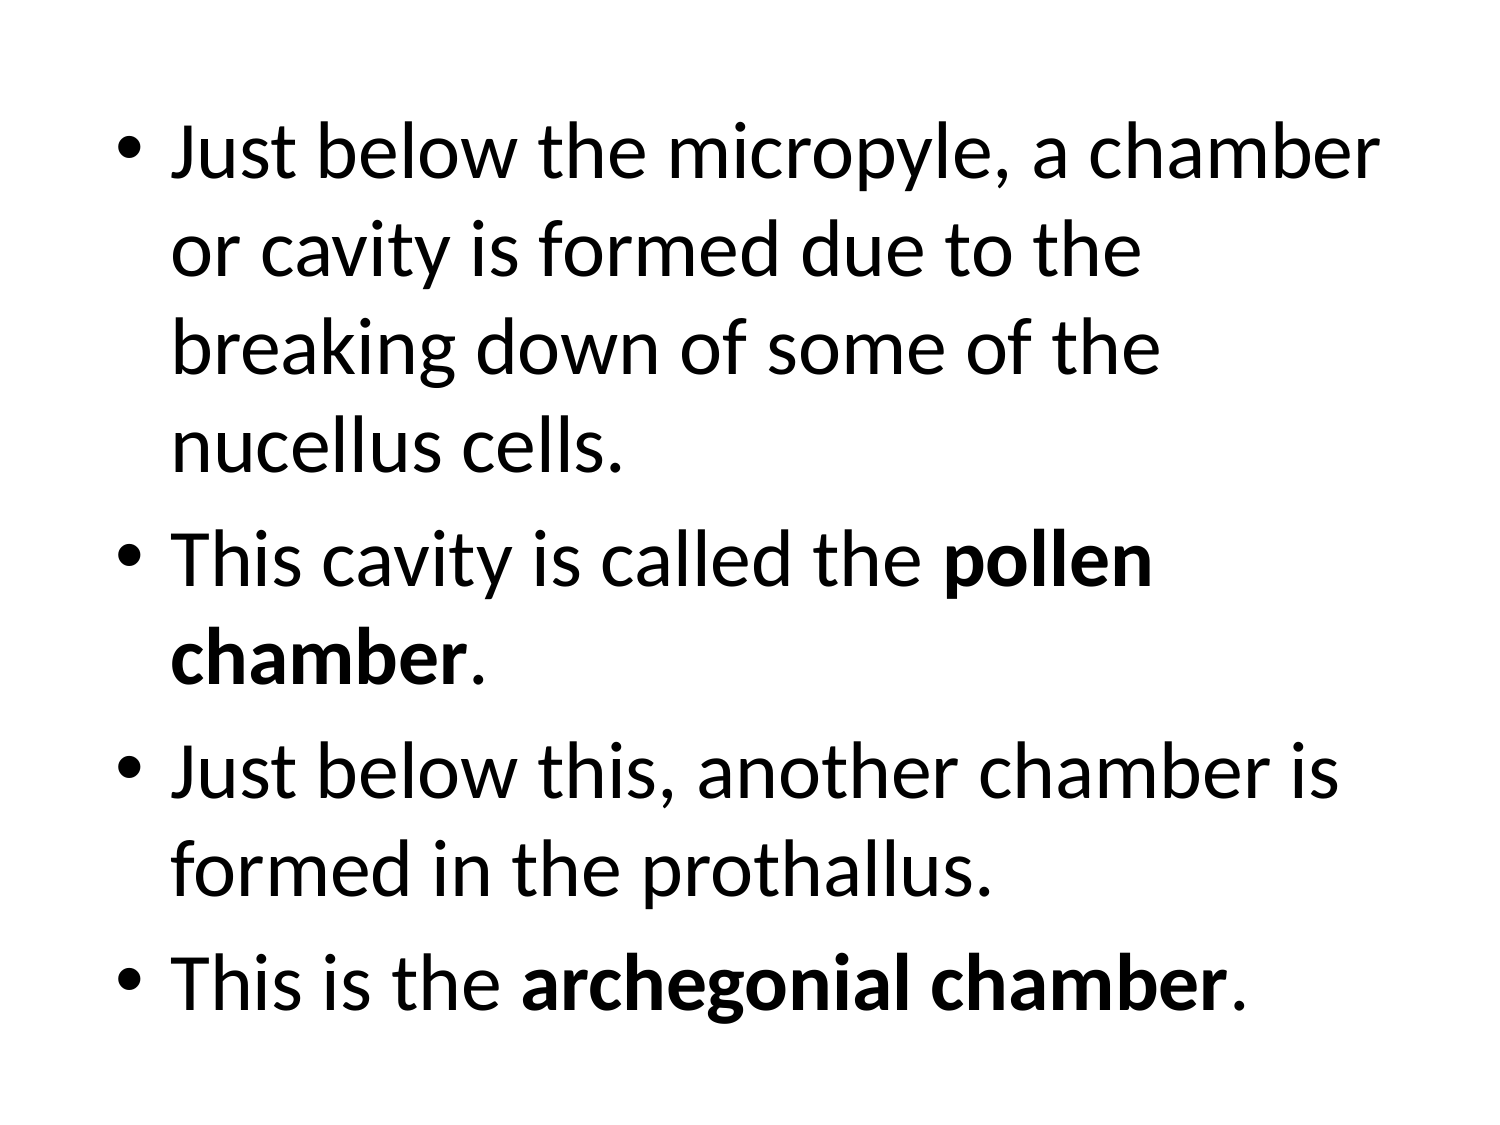

#
Just below the micropyle, a chamber or cavity is formed due to the breaking down of some of the nucellus cells.
This cavity is called the pollen chamber.
Just below this, another chamber is formed in the prothallus.
This is the archegonial chamber.